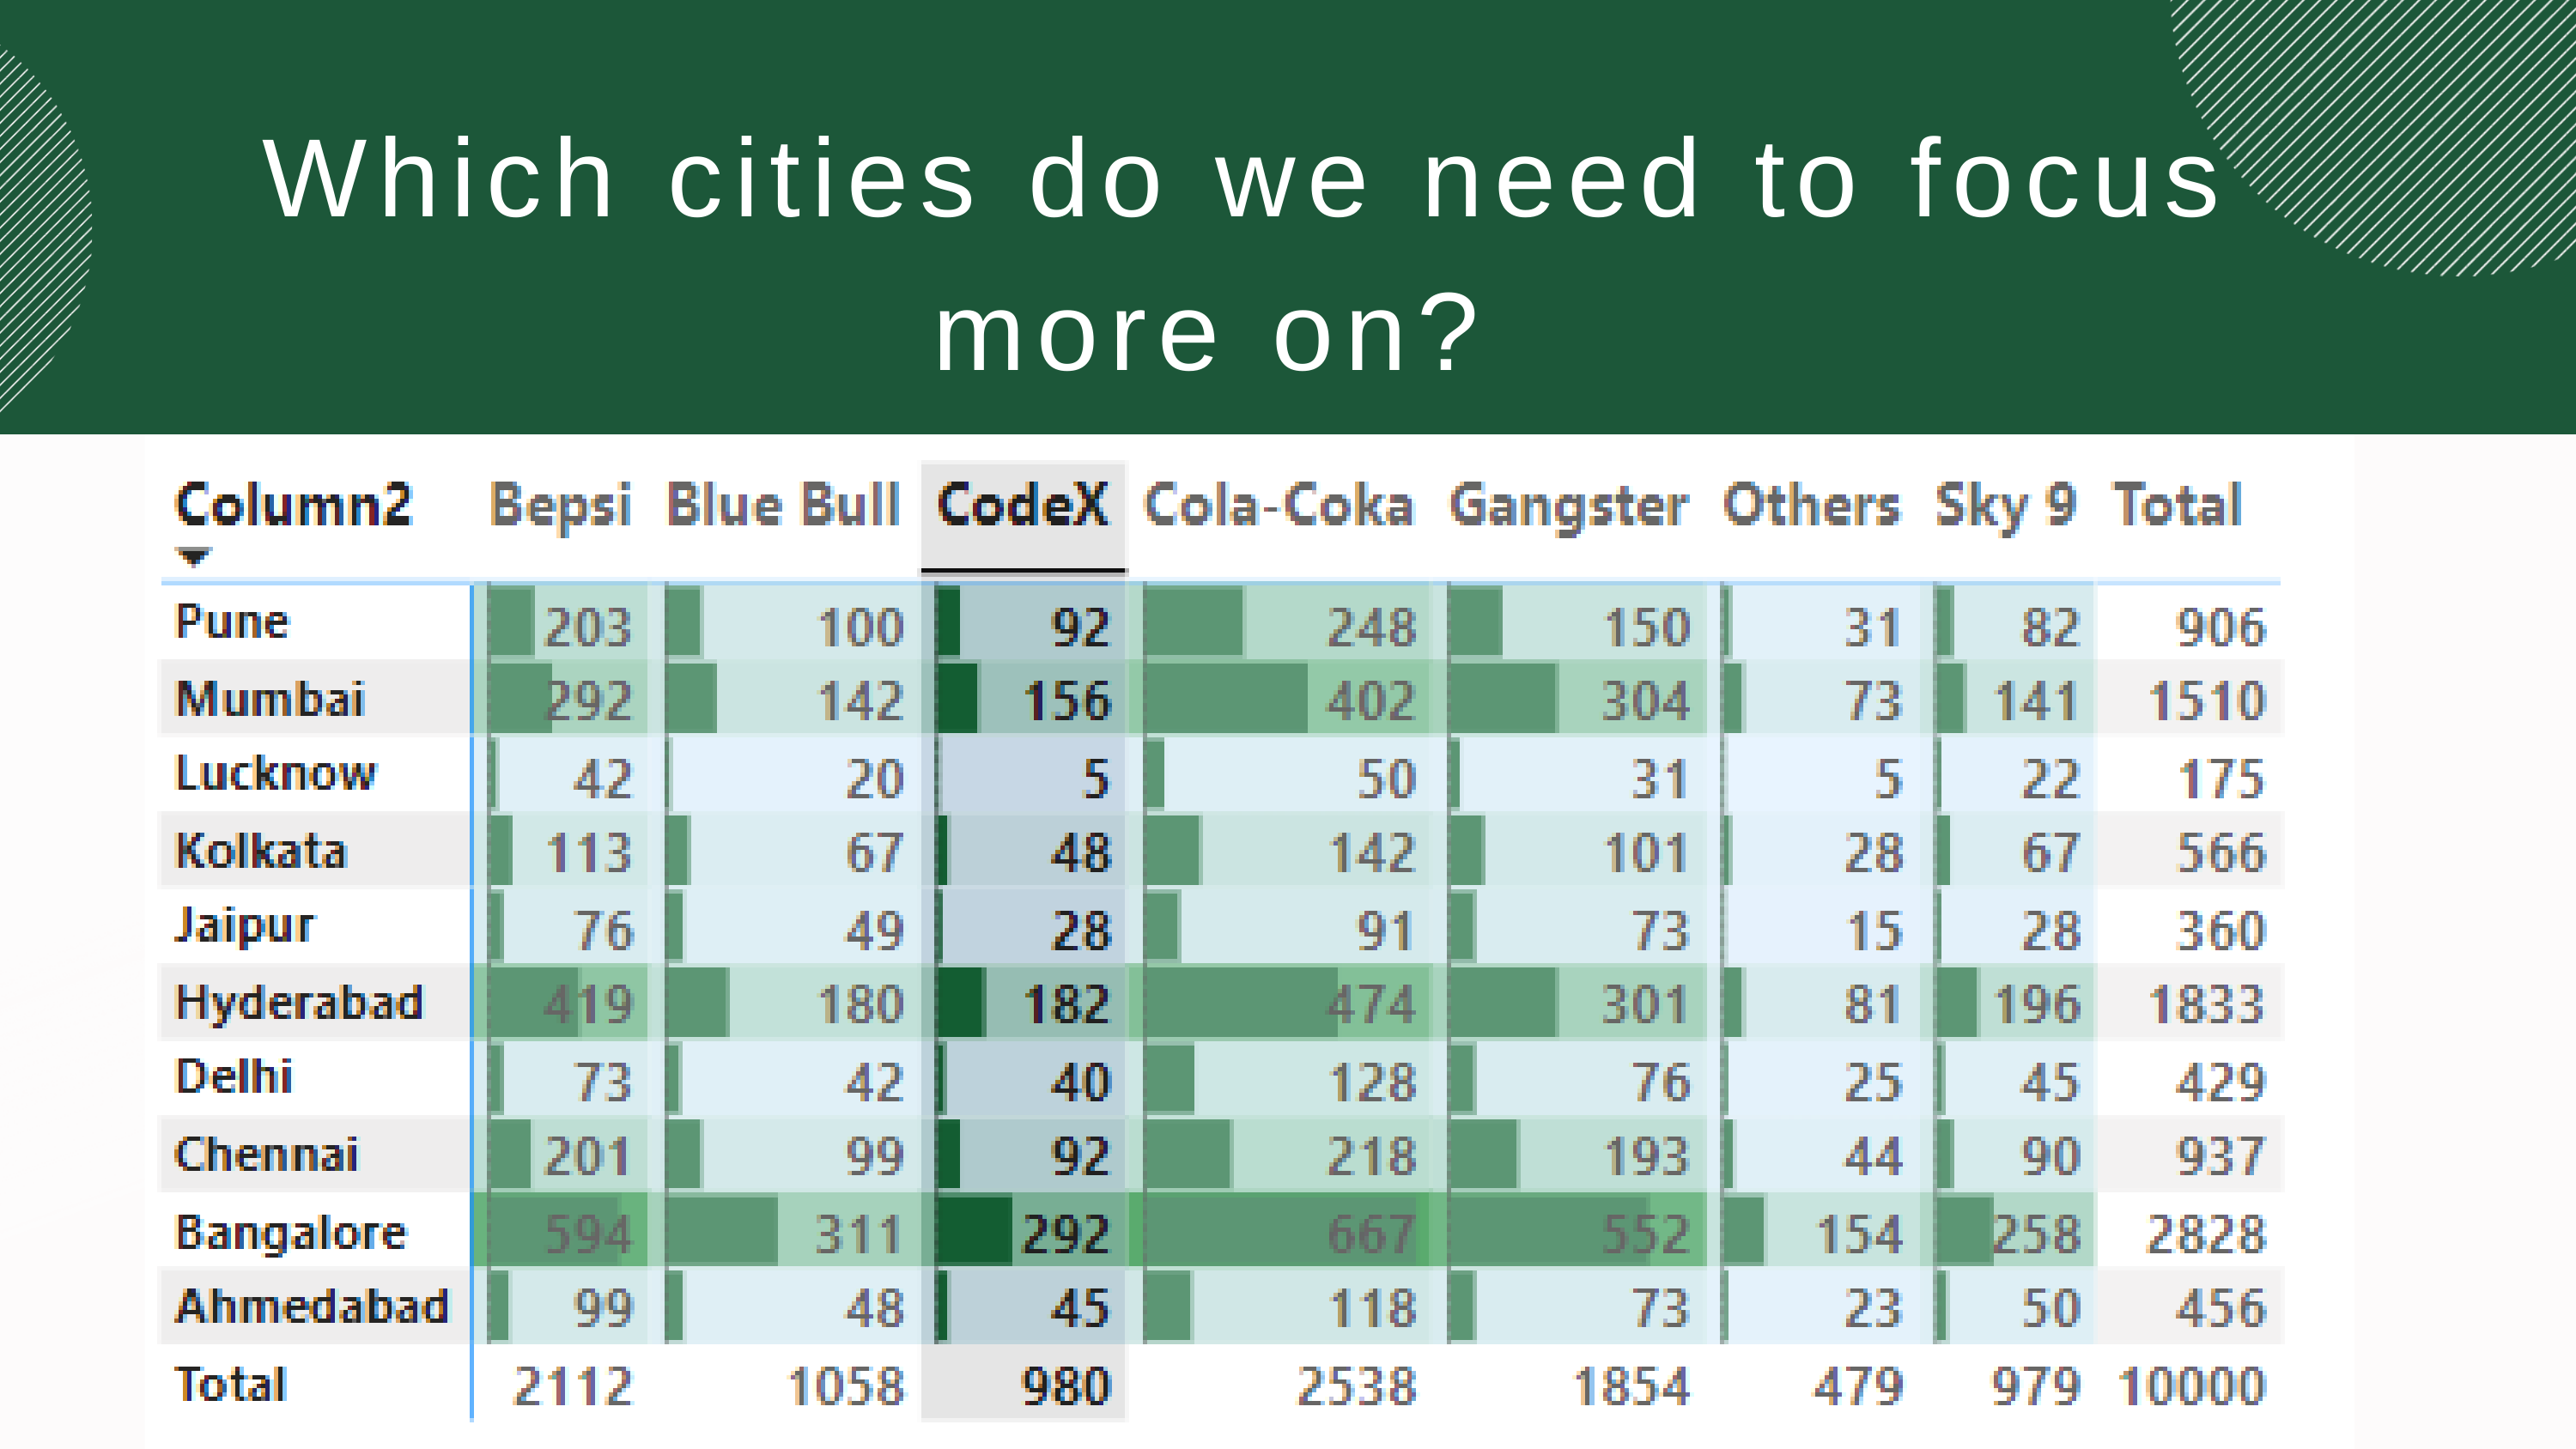

Which cities do we need to focus more on?